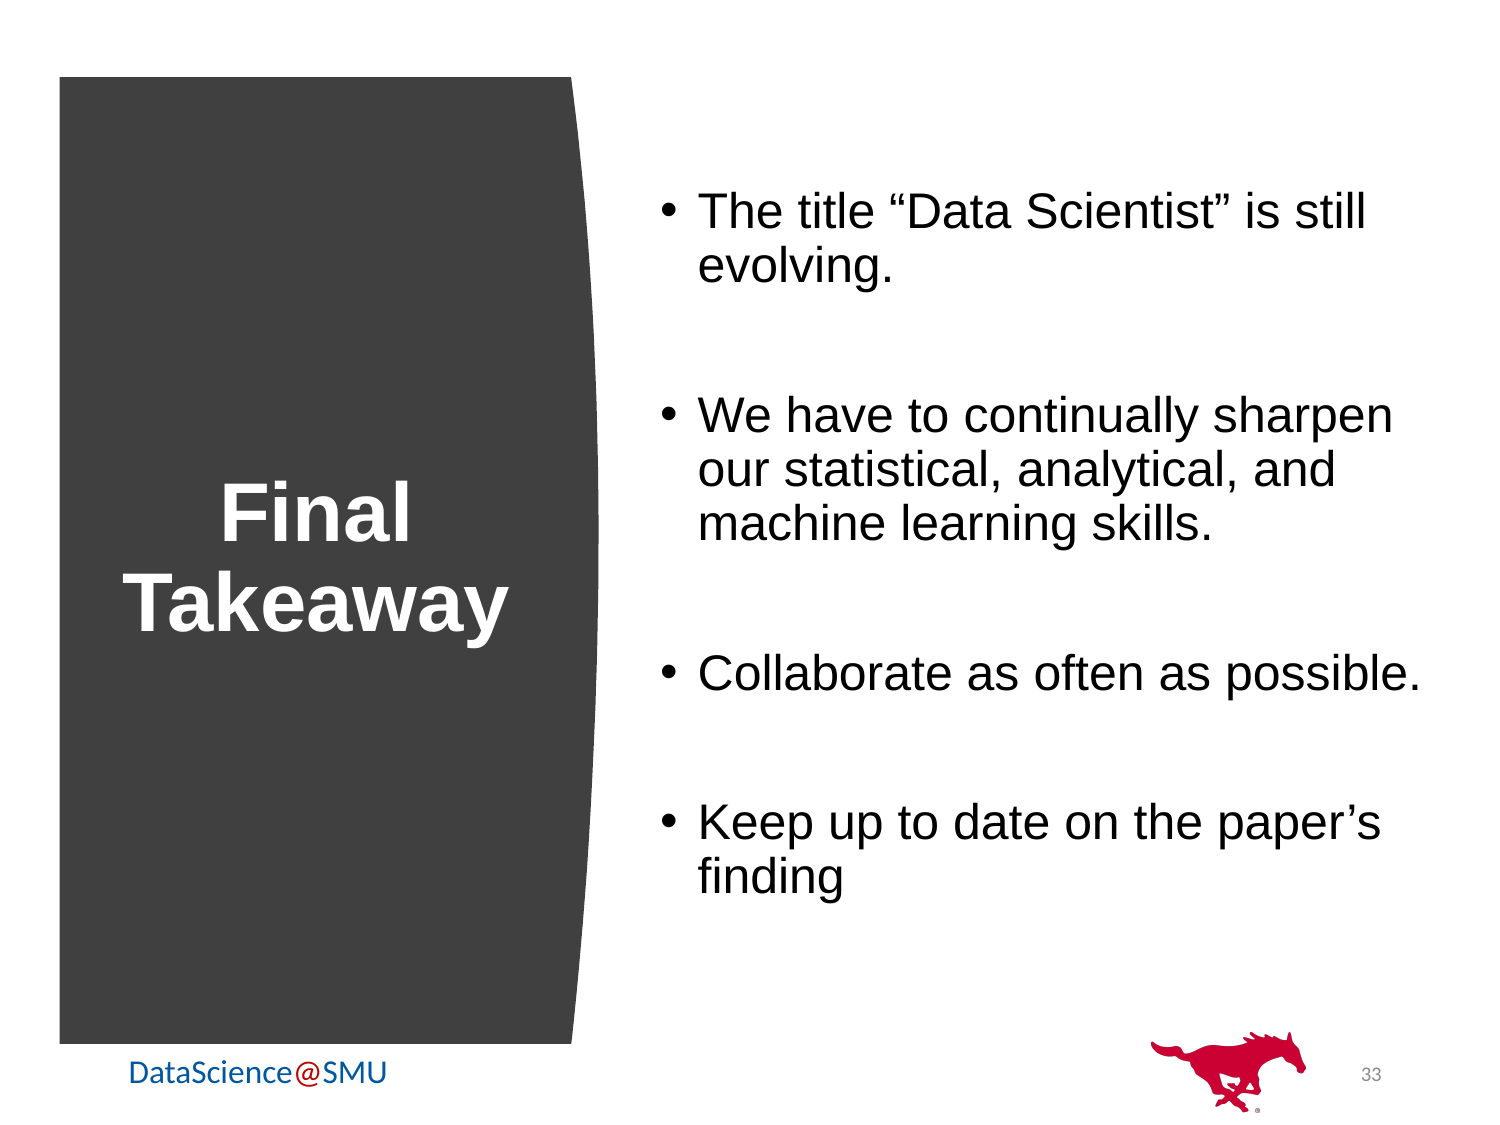

The title “Data Scientist” is still evolving.

We have to continually sharpen our statistical, analytical, and machine learning skills.

Collaborate as often as possible.

Keep up to date on the paper’s finding

# Final Takeaway
33